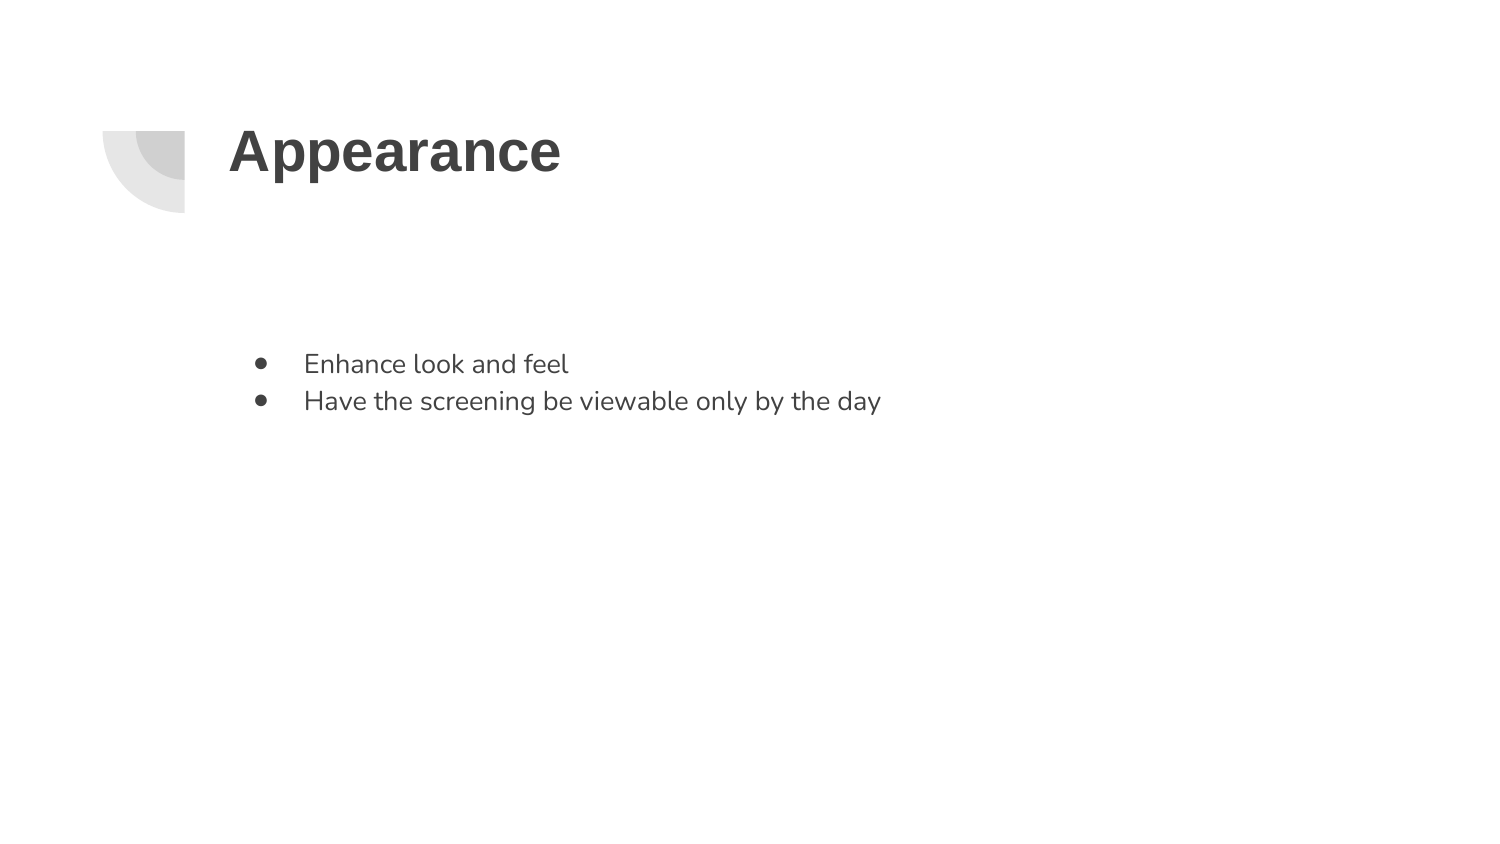

# Appearance
Enhance look and feel
Have the screening be viewable only by the day